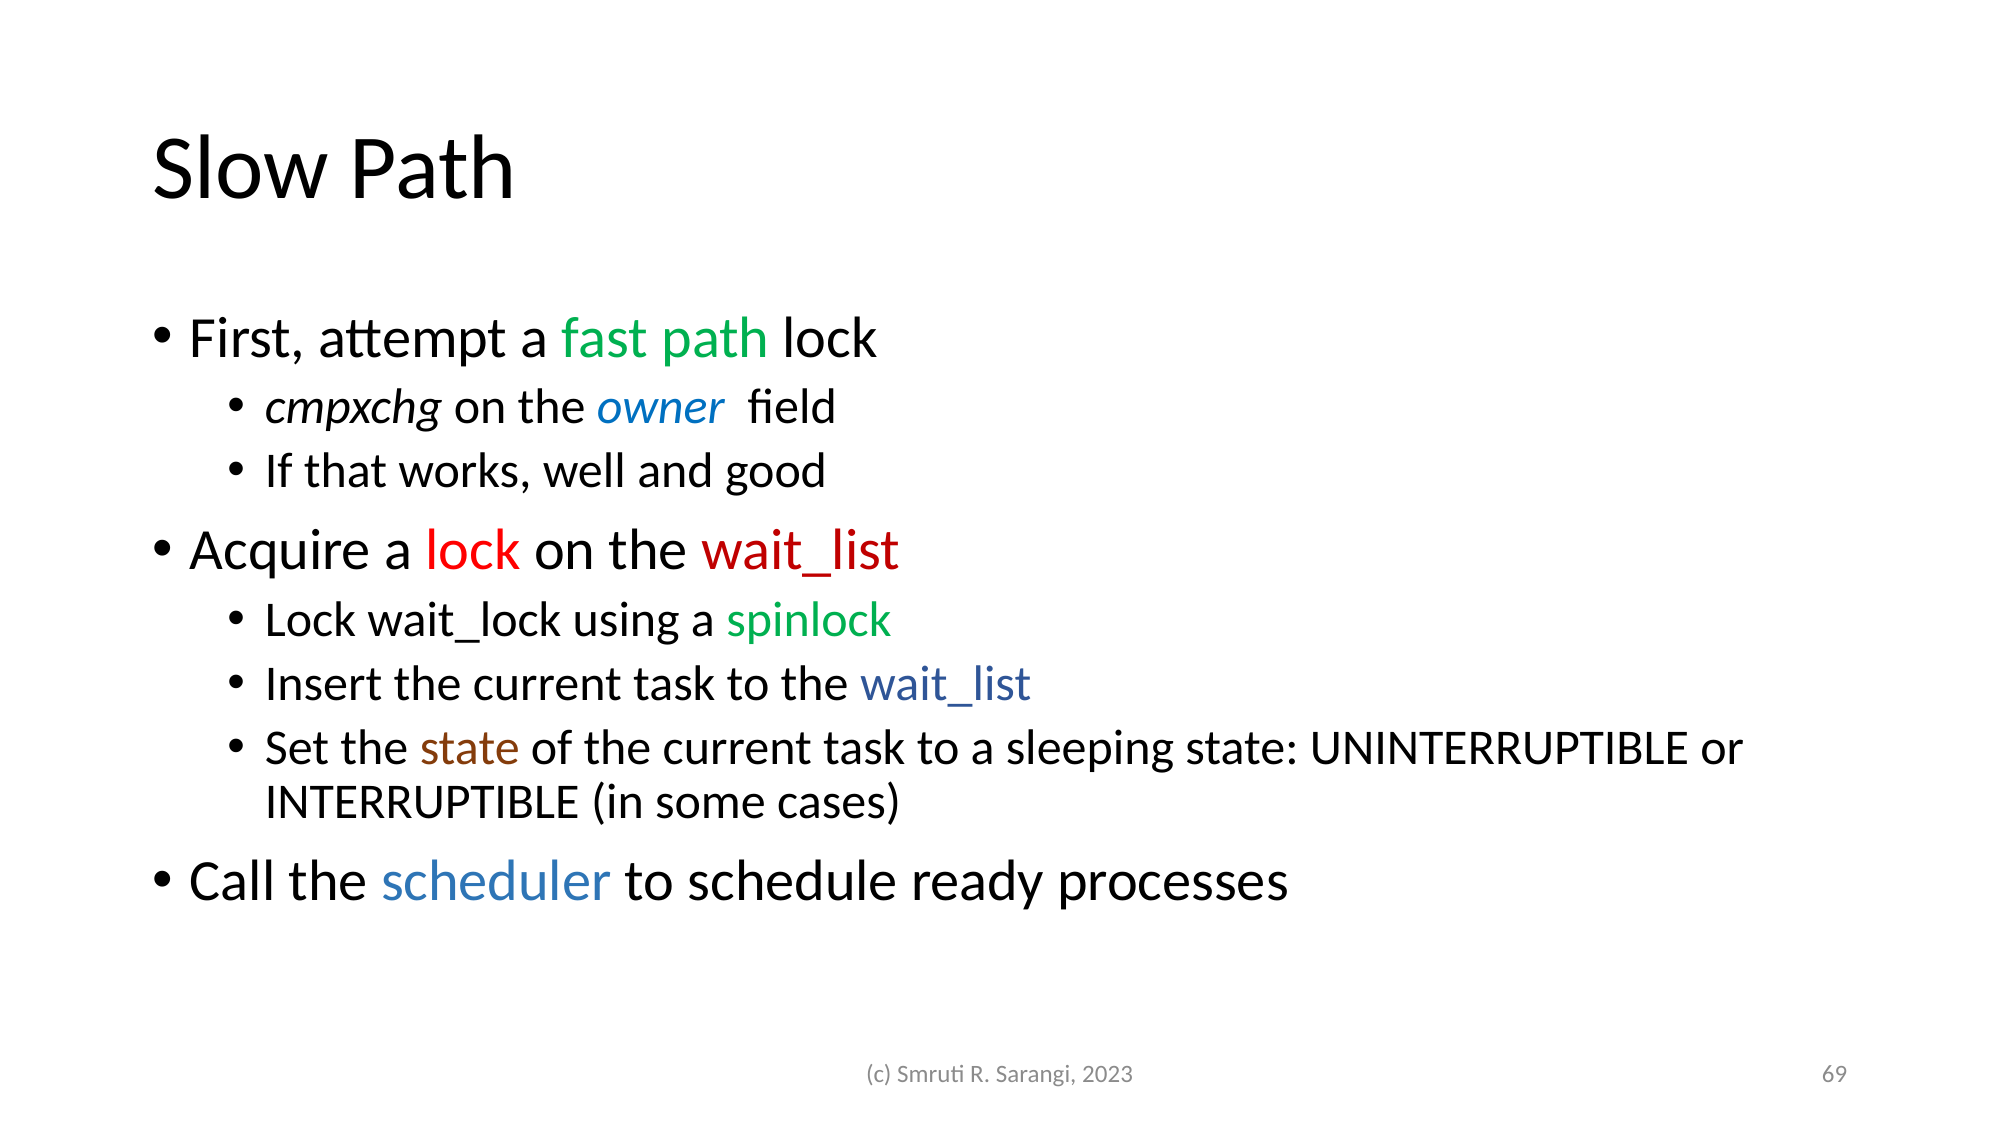

# Slow Path
First, attempt a fast path lock
cmpxchg on the owner  field
If that works, well and good
Acquire a lock on the wait_list
Lock wait_lock using a spinlock
Insert the current task to the wait_list
Set the state of the current task to a sleeping state: UNINTERRUPTIBLE or INTERRUPTIBLE (in some cases)
Call the scheduler to schedule ready processes

(c) Smruti R. Sarangi, 2023
69